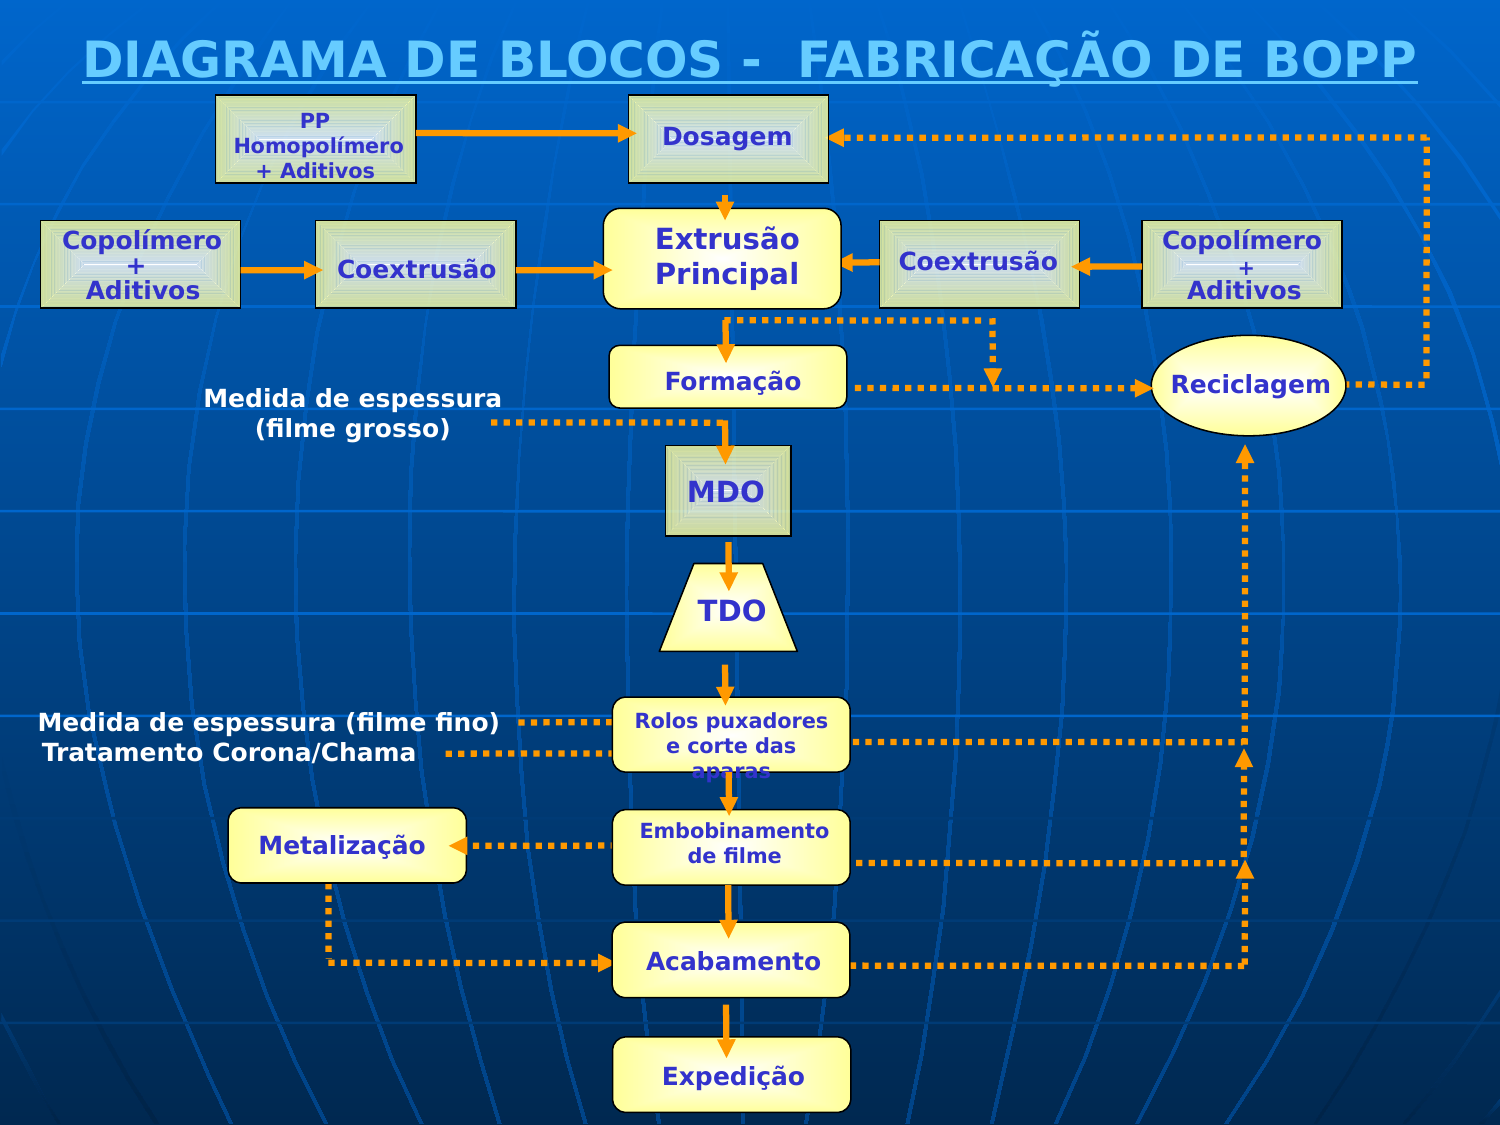

# DIAGRAMA DE BLOCOS -  FABRICAÇÃO DE BOPP

PP
Homopolímero + Aditivos

Dosagem

Reciclagem

Extrusão Principal

Copolímero
+

Aditivos

Coextrusão

Coextrusão

Copolímero
+

Aditivos

Formação

Medida de espessura (filme grosso)

Rolos puxadores e corte das aparas

MDO

TDO

Medida de espessura (filme fino)

Tratamento Corona/Chama

Embobinamento de filme

Metalização

Acabamento

Expedição